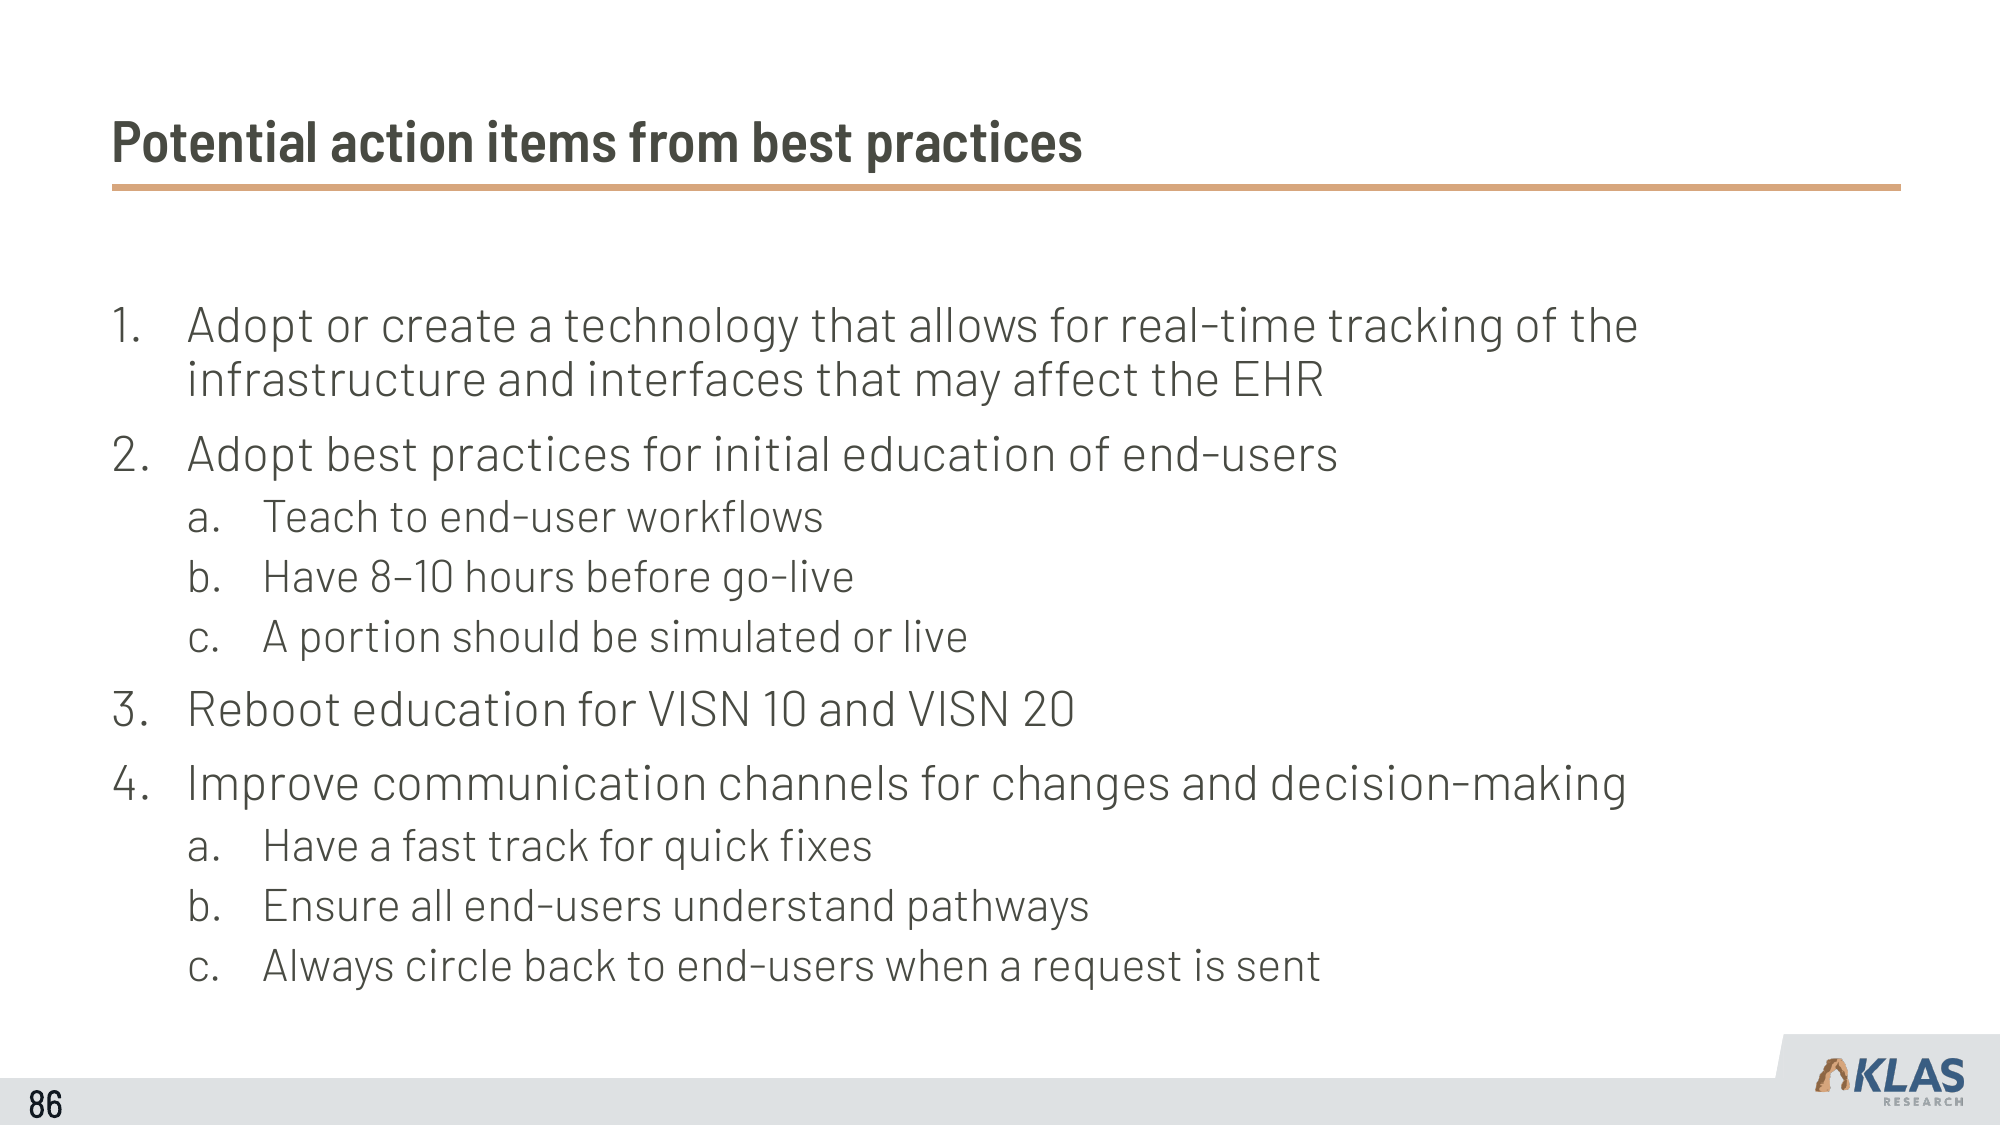

# Potential action items from best practices
Adopt or create a technology that allows for real-time tracking of the infrastructure and interfaces that may affect the EHR
Adopt best practices for initial education of end-users
Teach to end-user workflows
Have 8–10 hours before go-live
A portion should be simulated or live
Reboot education for VISN 10 and VISN 20
Improve communication channels for changes and decision-making
Have a fast track for quick fixes
Ensure all end-users understand pathways
Always circle back to end-users when a request is sent